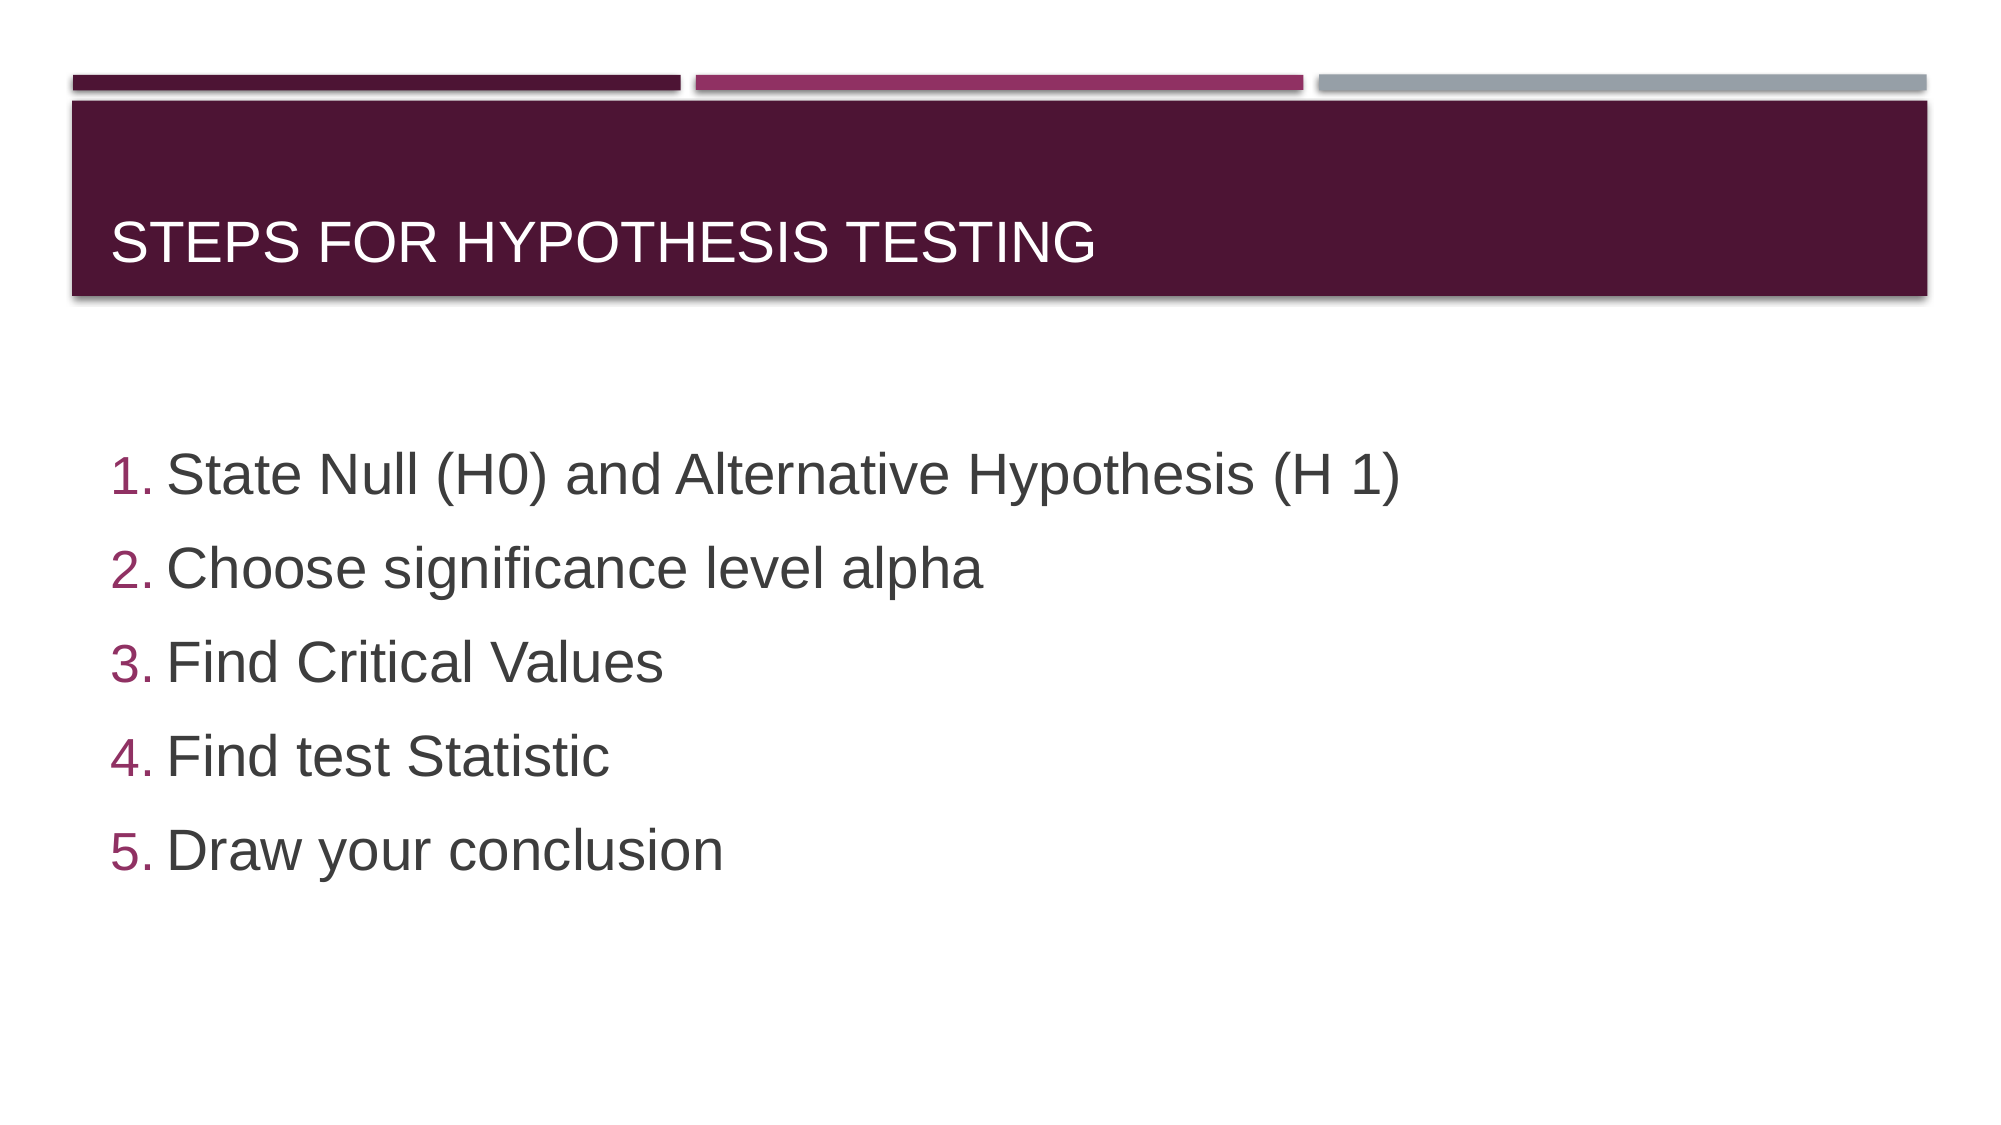

# Steps for hypothesis testing
State Null (H0) and Alternative Hypothesis (H 1)
Choose significance level alpha
Find Critical Values
Find test Statistic
Draw your conclusion